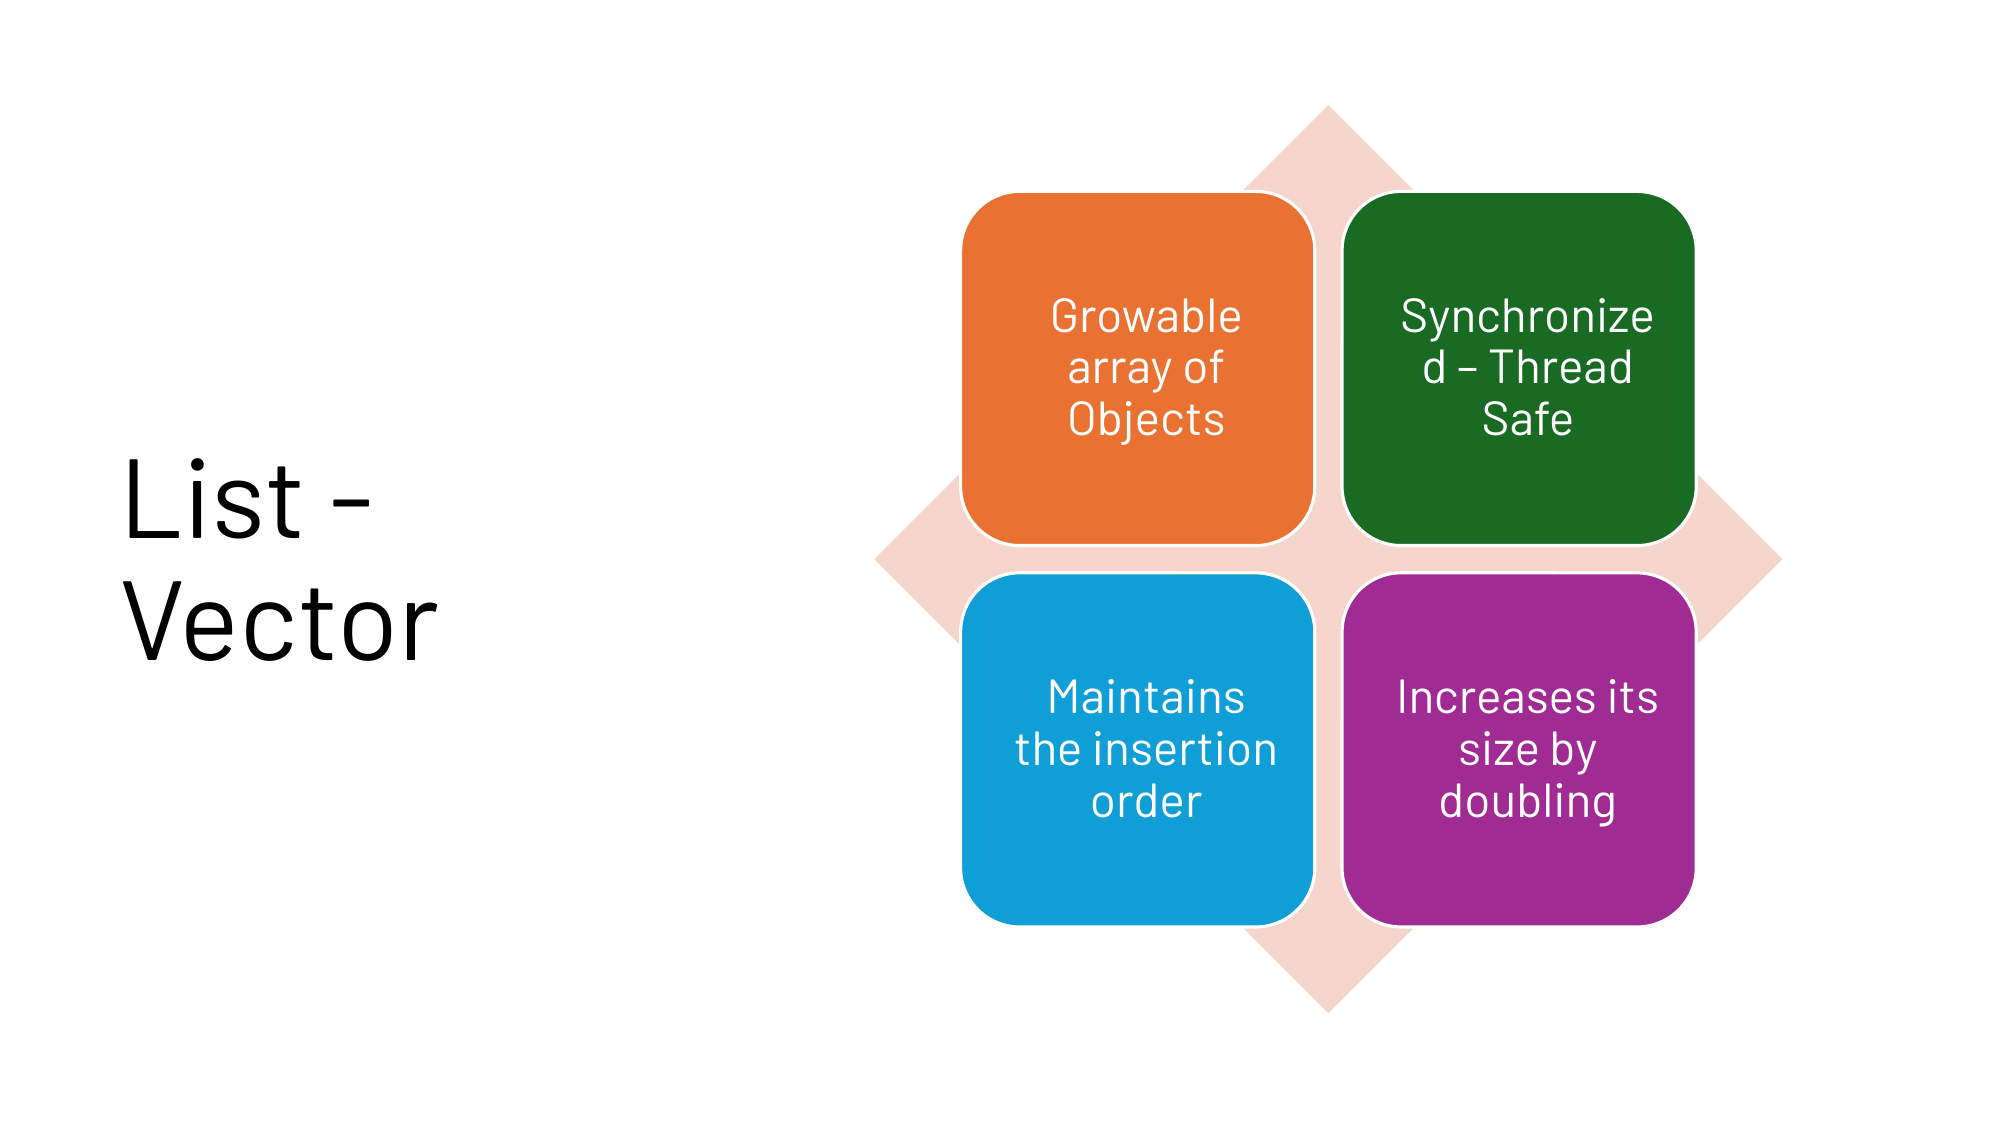

Growable array of Objects
Synchronized – Thread Safe
Maintains the insertion order
Increases its size by doubling
# List - Vector